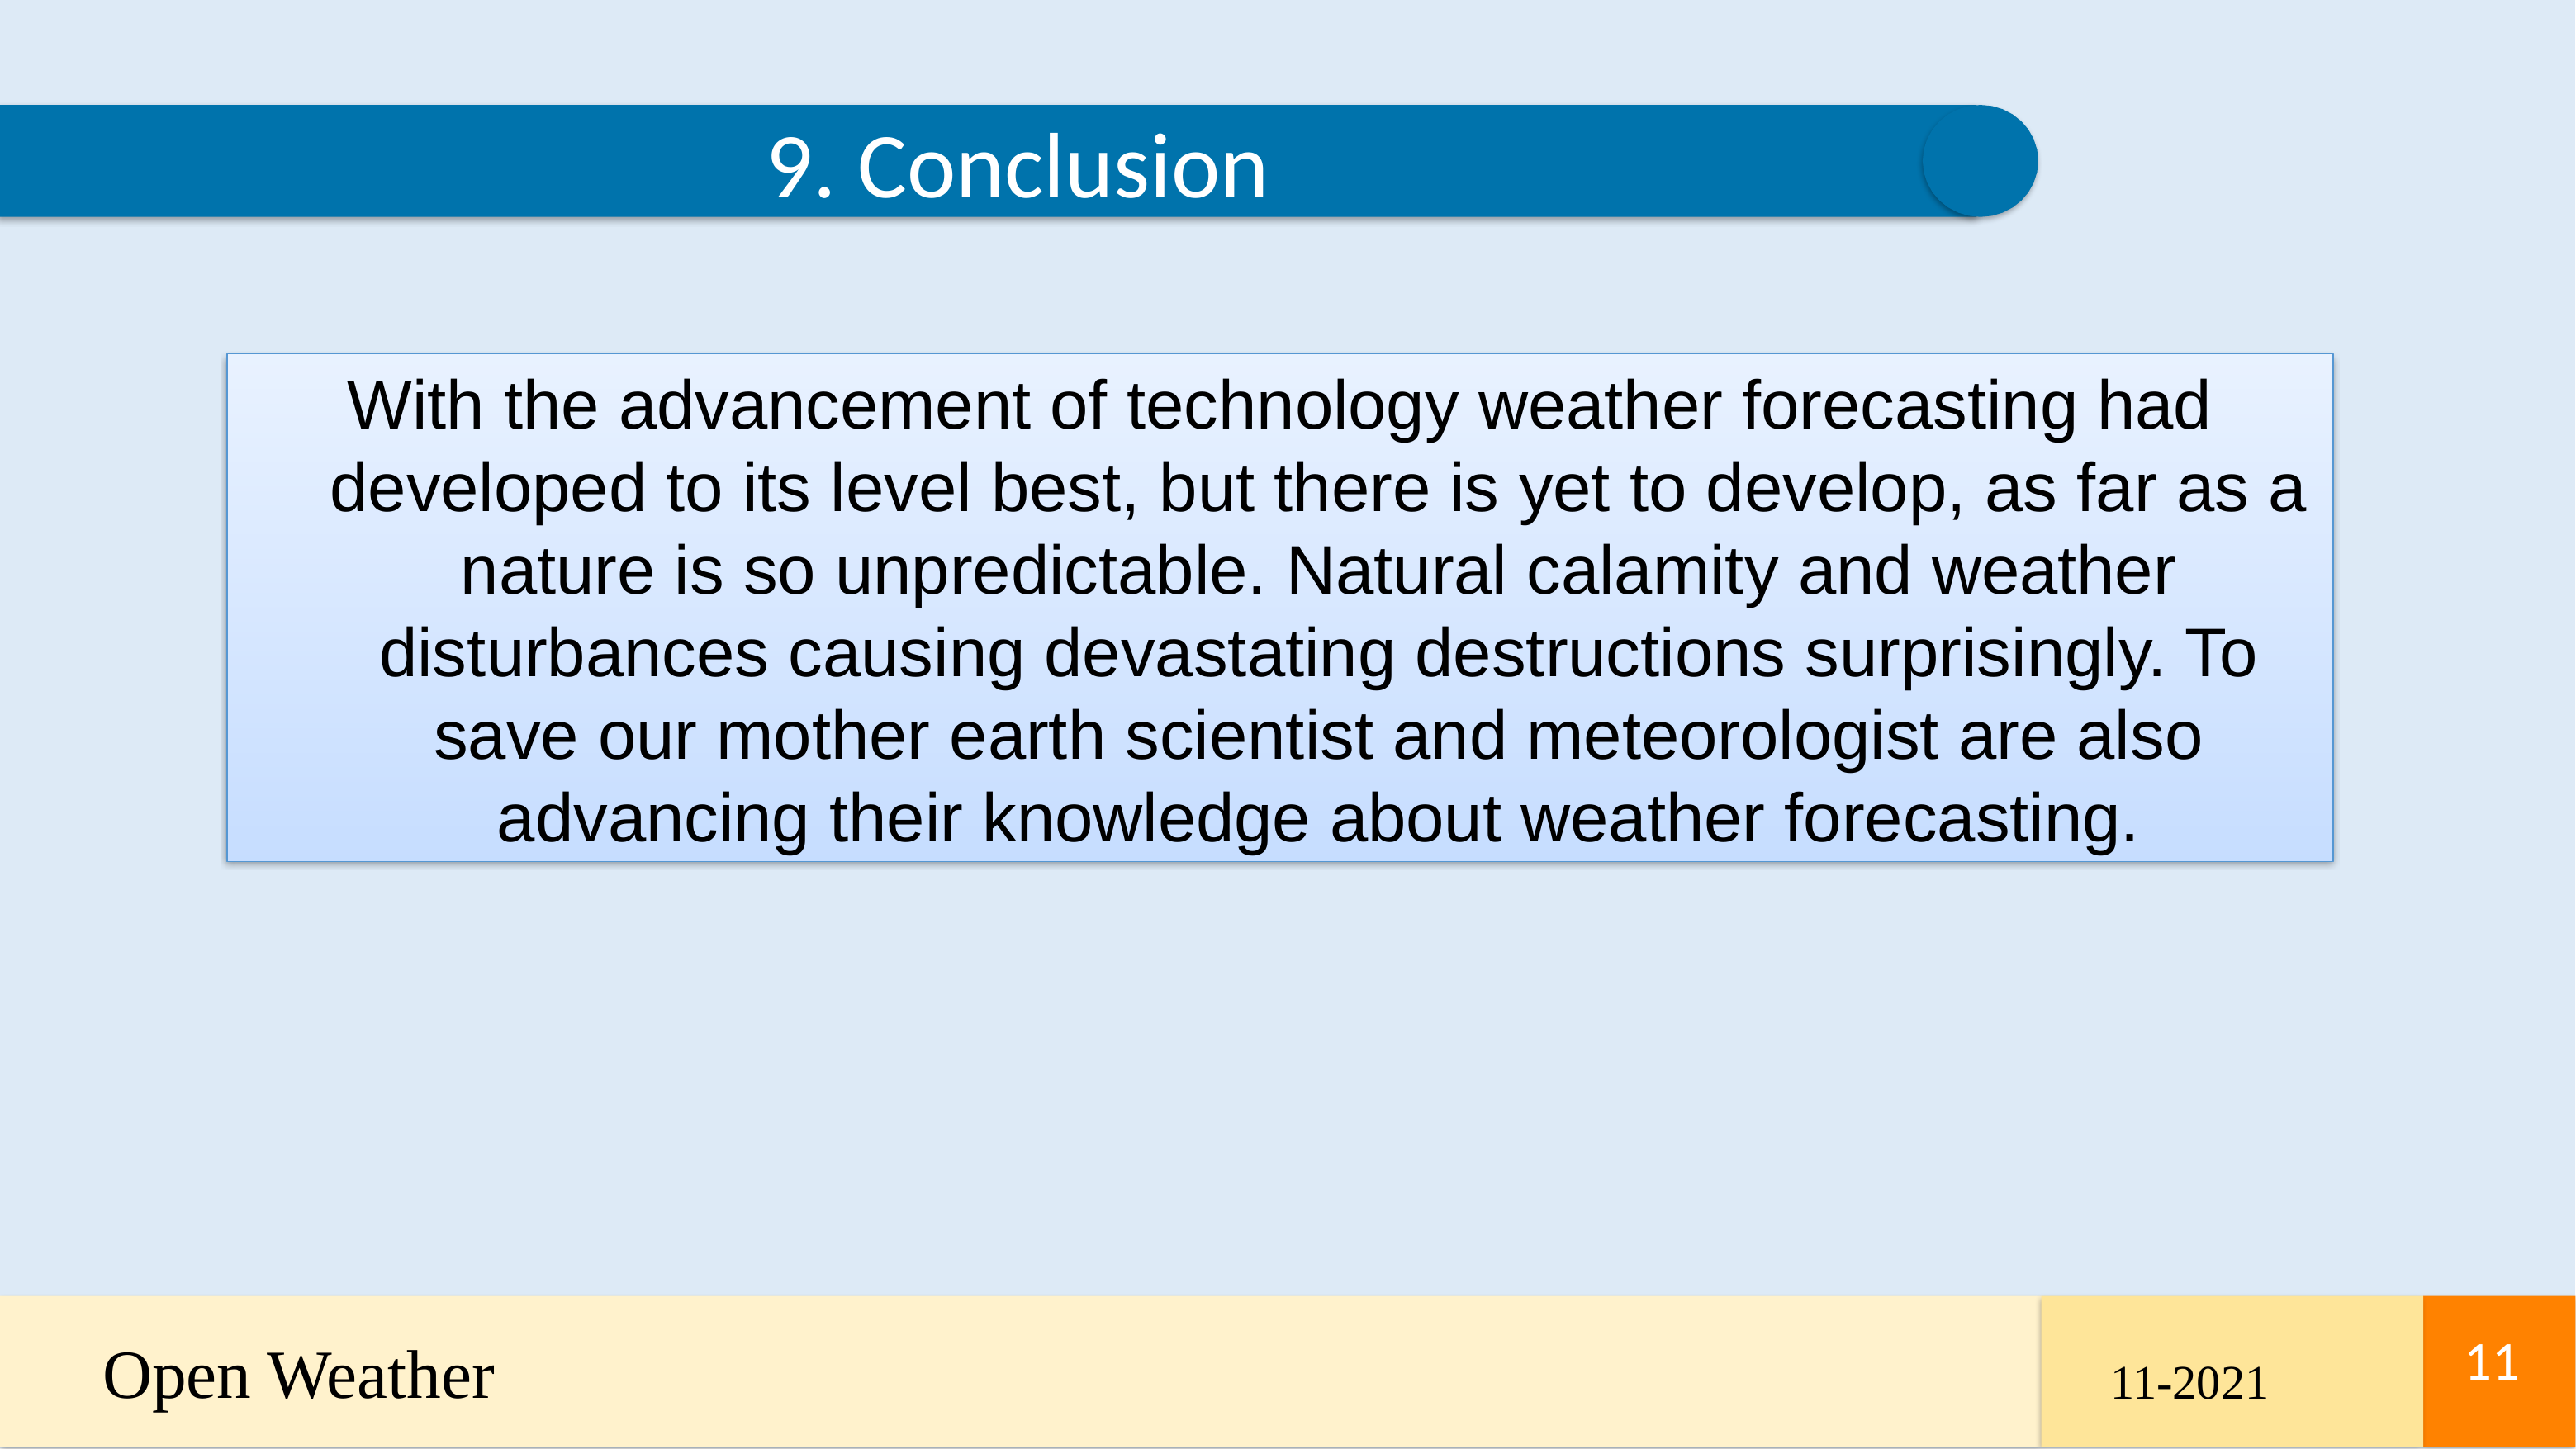

9. Conclusion

With the advancement of technology weather forecasting had developed to its level best, but there is yet to develop, as far as a nature is so unpredictable. Natural calamity and weather disturbances causing devastating destructions surprisingly. To save our mother earth scientist and meteorologist are also advancing their knowledge about weather forecasting.

Open Weather
11
11
11-2021